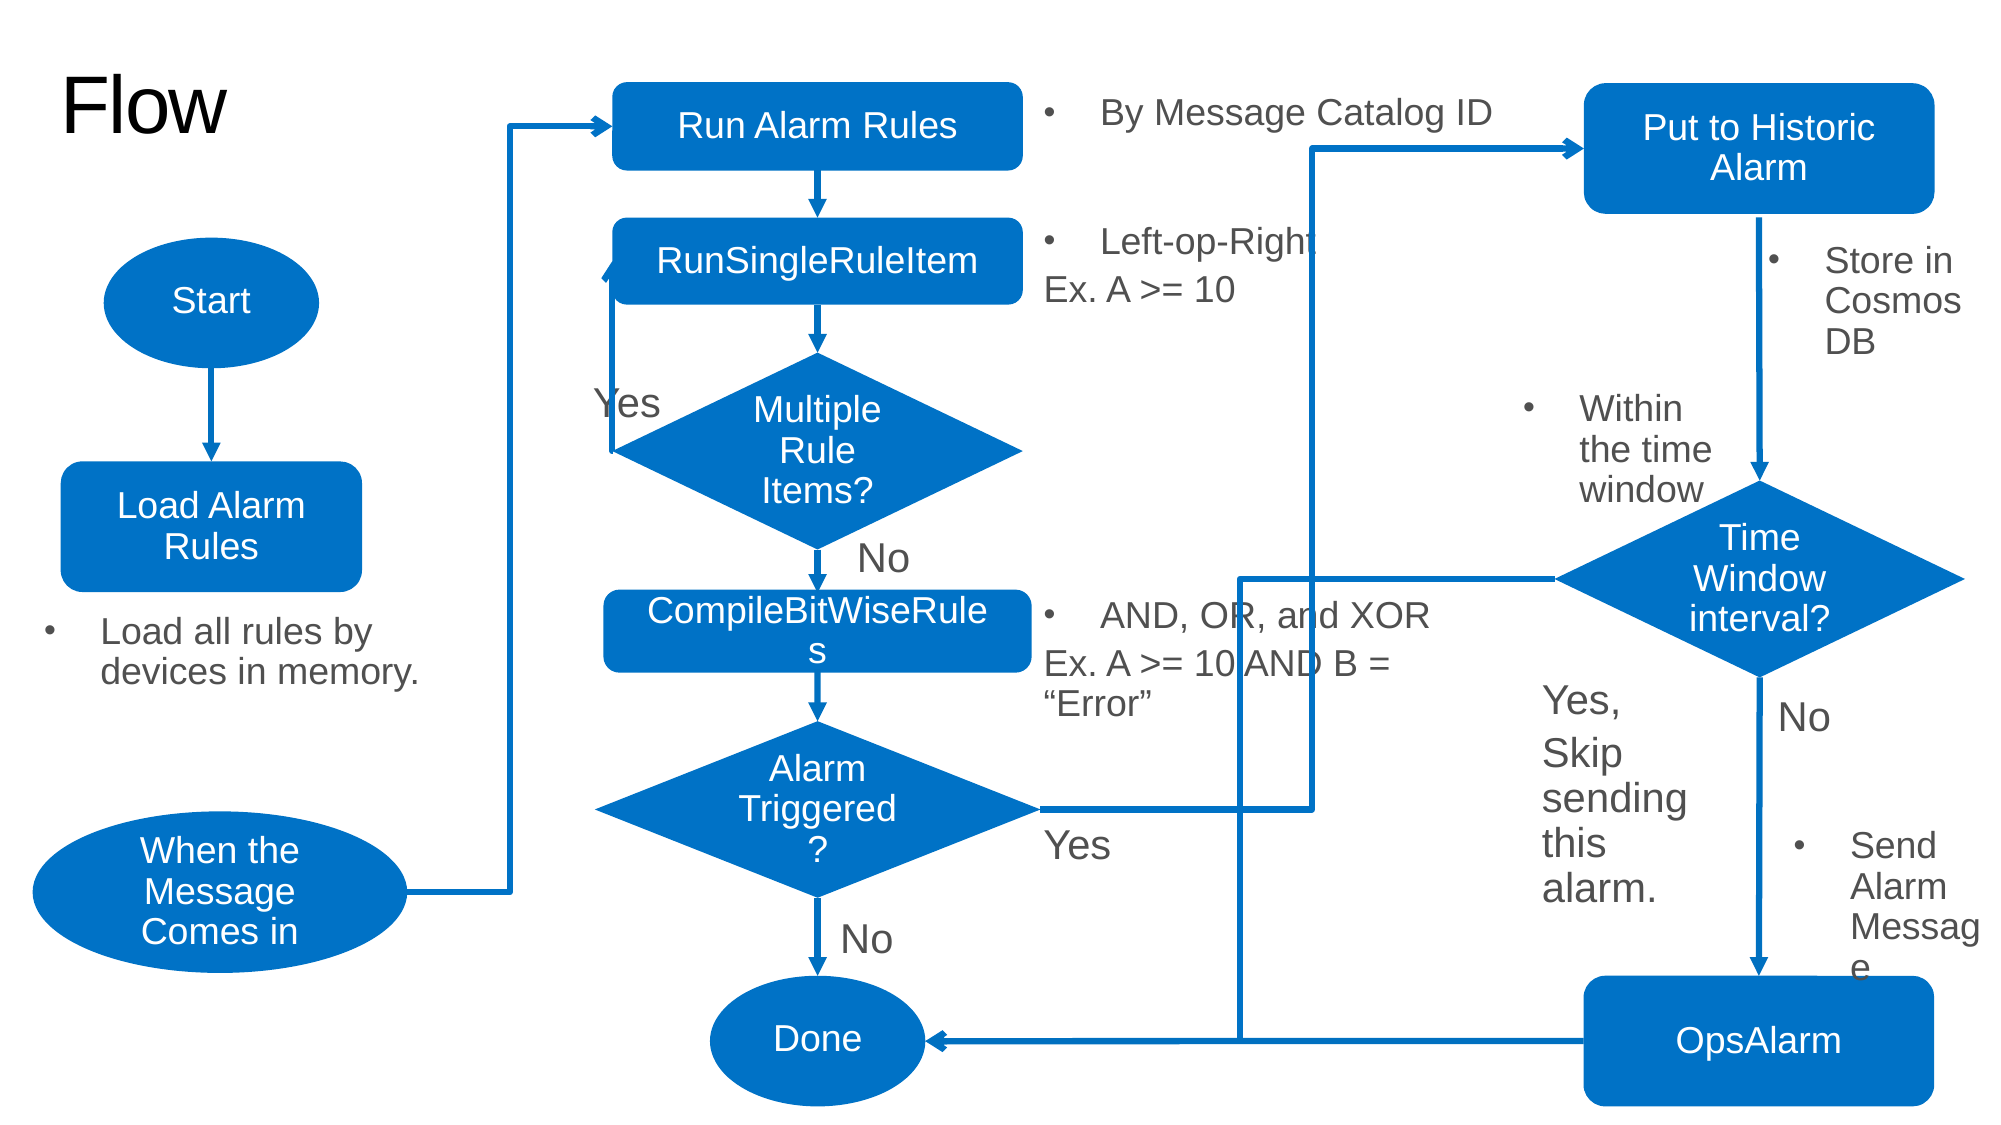

# Flow
By Message Catalog ID
Run Alarm Rules
Put to Historic Alarm
Left-op-Right
Ex. A >= 10
RunSingleRuleItem
Store in Cosmos DB
Start
Multiple Rule Items?
Yes
Within the time window
Load Alarm Rules
Time Window interval?
No
AND, OR, and XOR
Ex. A >= 10 AND B = “Error”
CompileBitWiseRules
Load all rules by devices in memory.
Yes,
Skip sending  this alarm.
No
Alarm Triggered?
When the Message Comes in
Send Alarm Message
Yes
No
Done
OpsAlarm